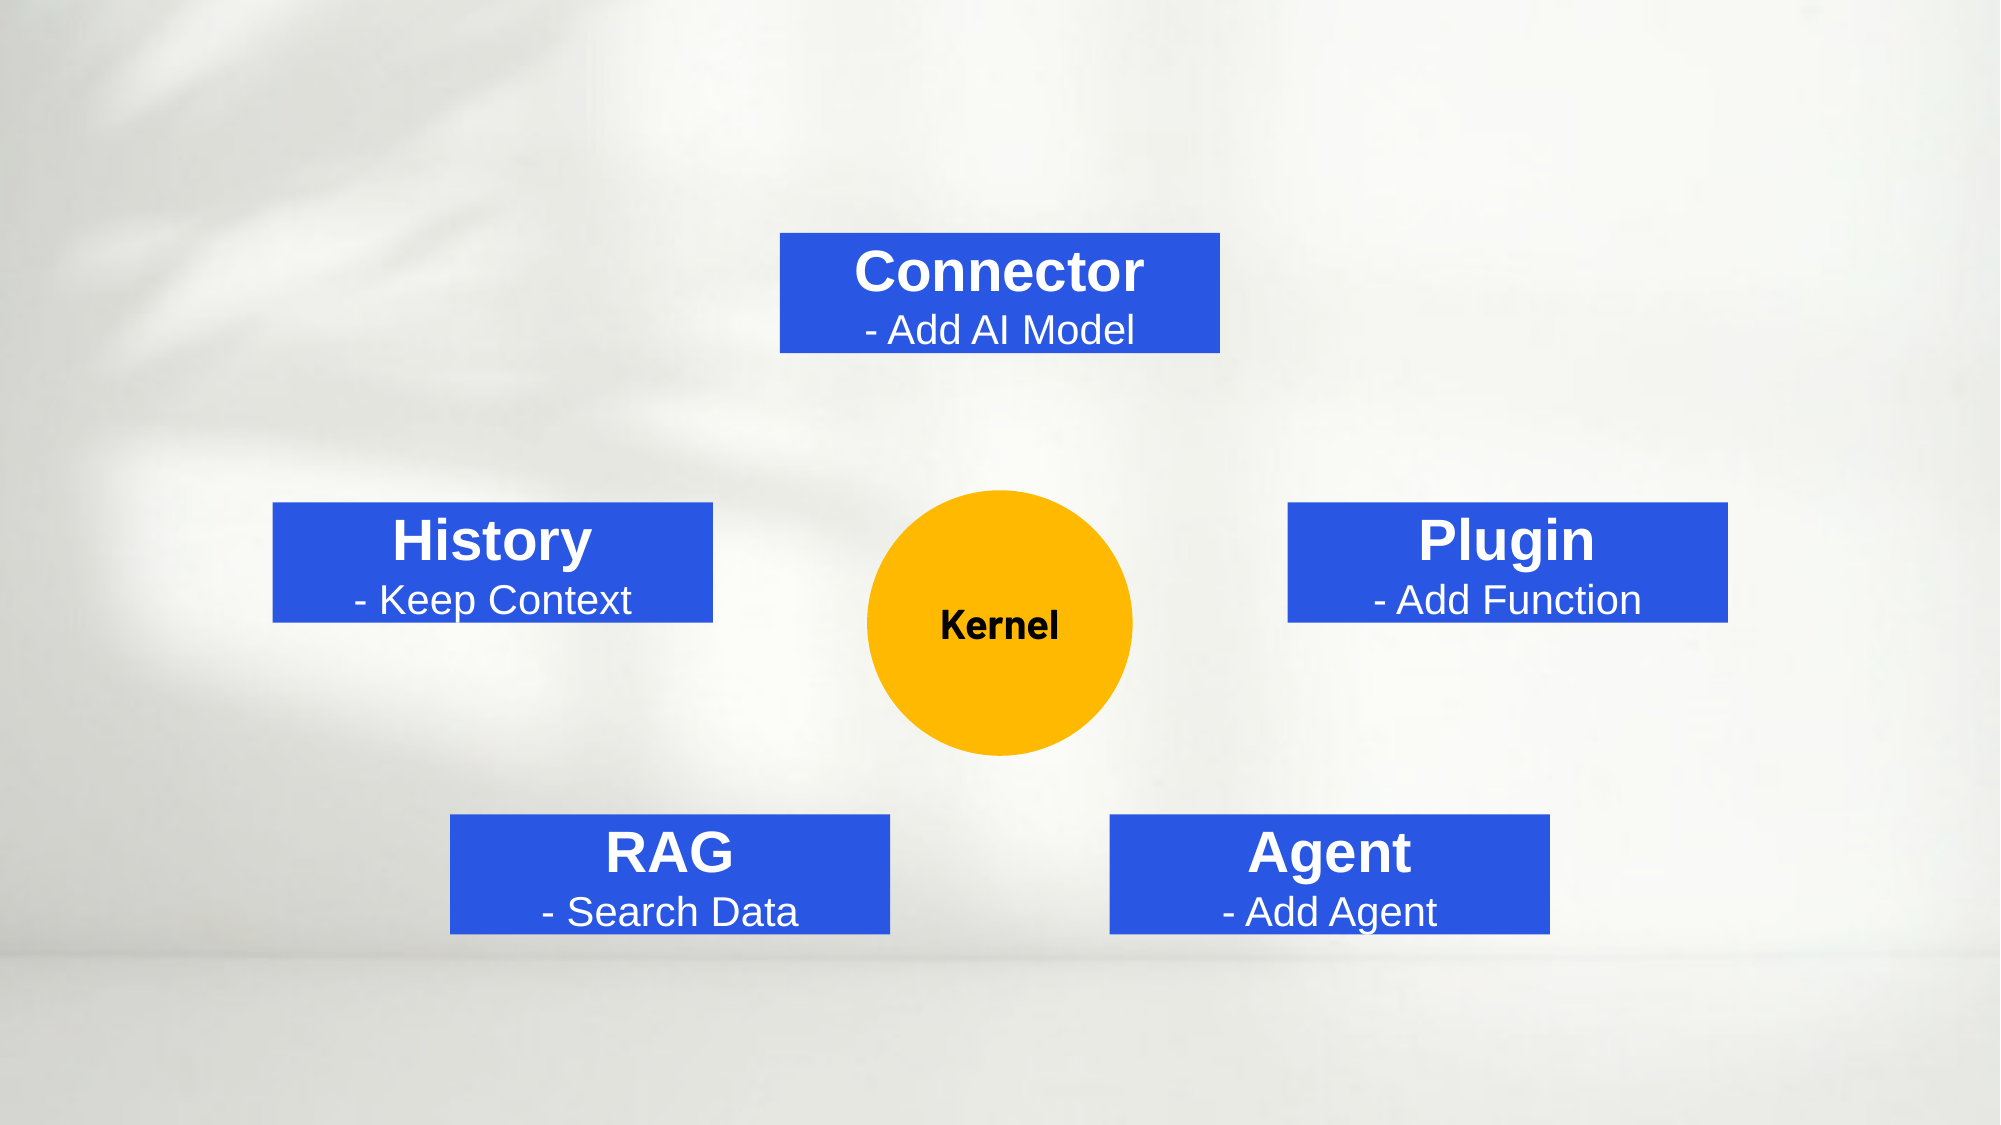

Connector
- Add AI Model
Kernel
History
- Keep Context
Plugin
- Add Function
RAG
- Search Data
Agent
- Add Agent